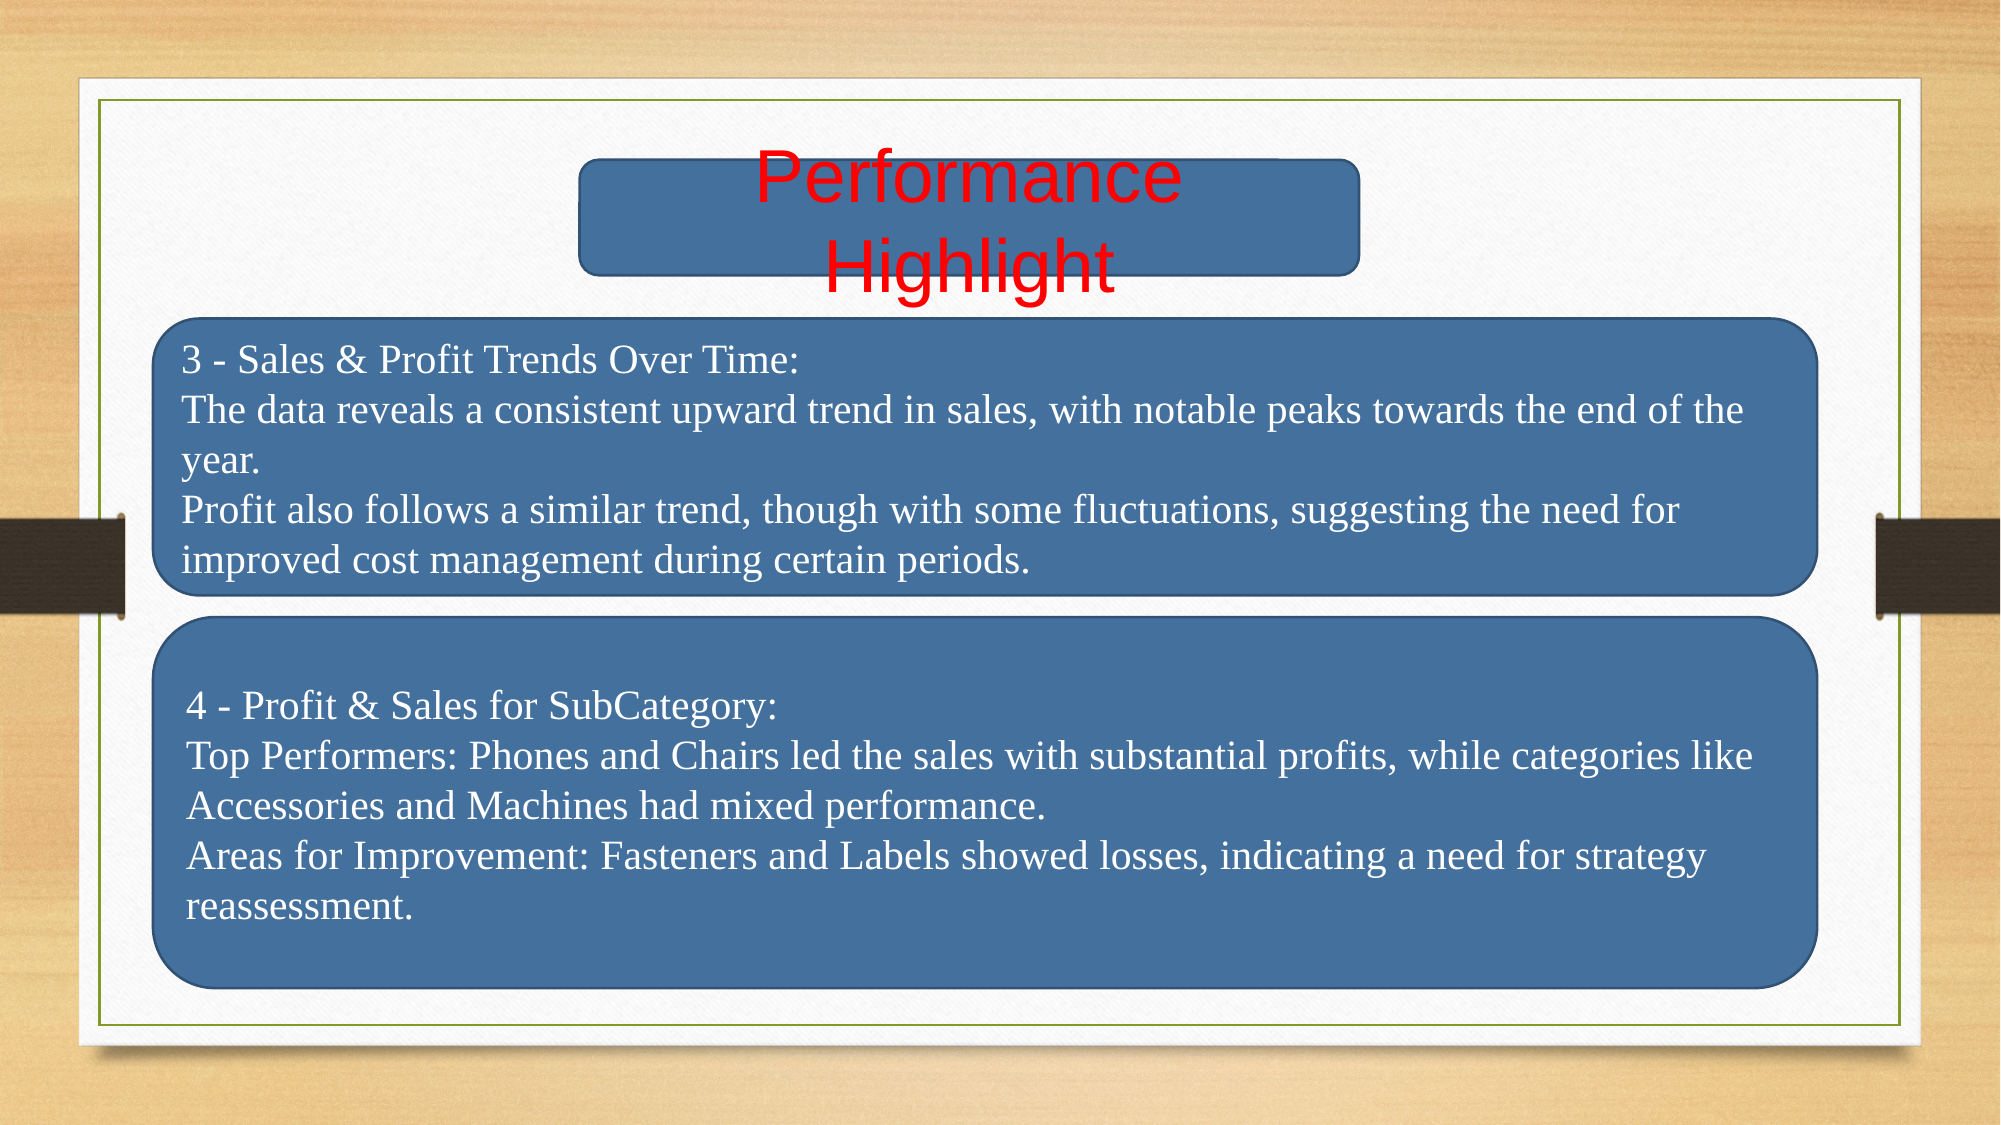

Performance Highlight
3 - Sales & Profit Trends Over Time:
The data reveals a consistent upward trend in sales, with notable peaks towards the end of the year.
Profit also follows a similar trend, though with some fluctuations, suggesting the need for improved cost management during certain periods.
4 - Profit & Sales for SubCategory:
Top Performers: Phones and Chairs led the sales with substantial profits, while categories like Accessories and Machines had mixed performance.
Areas for Improvement: Fasteners and Labels showed losses, indicating a need for strategy reassessment.